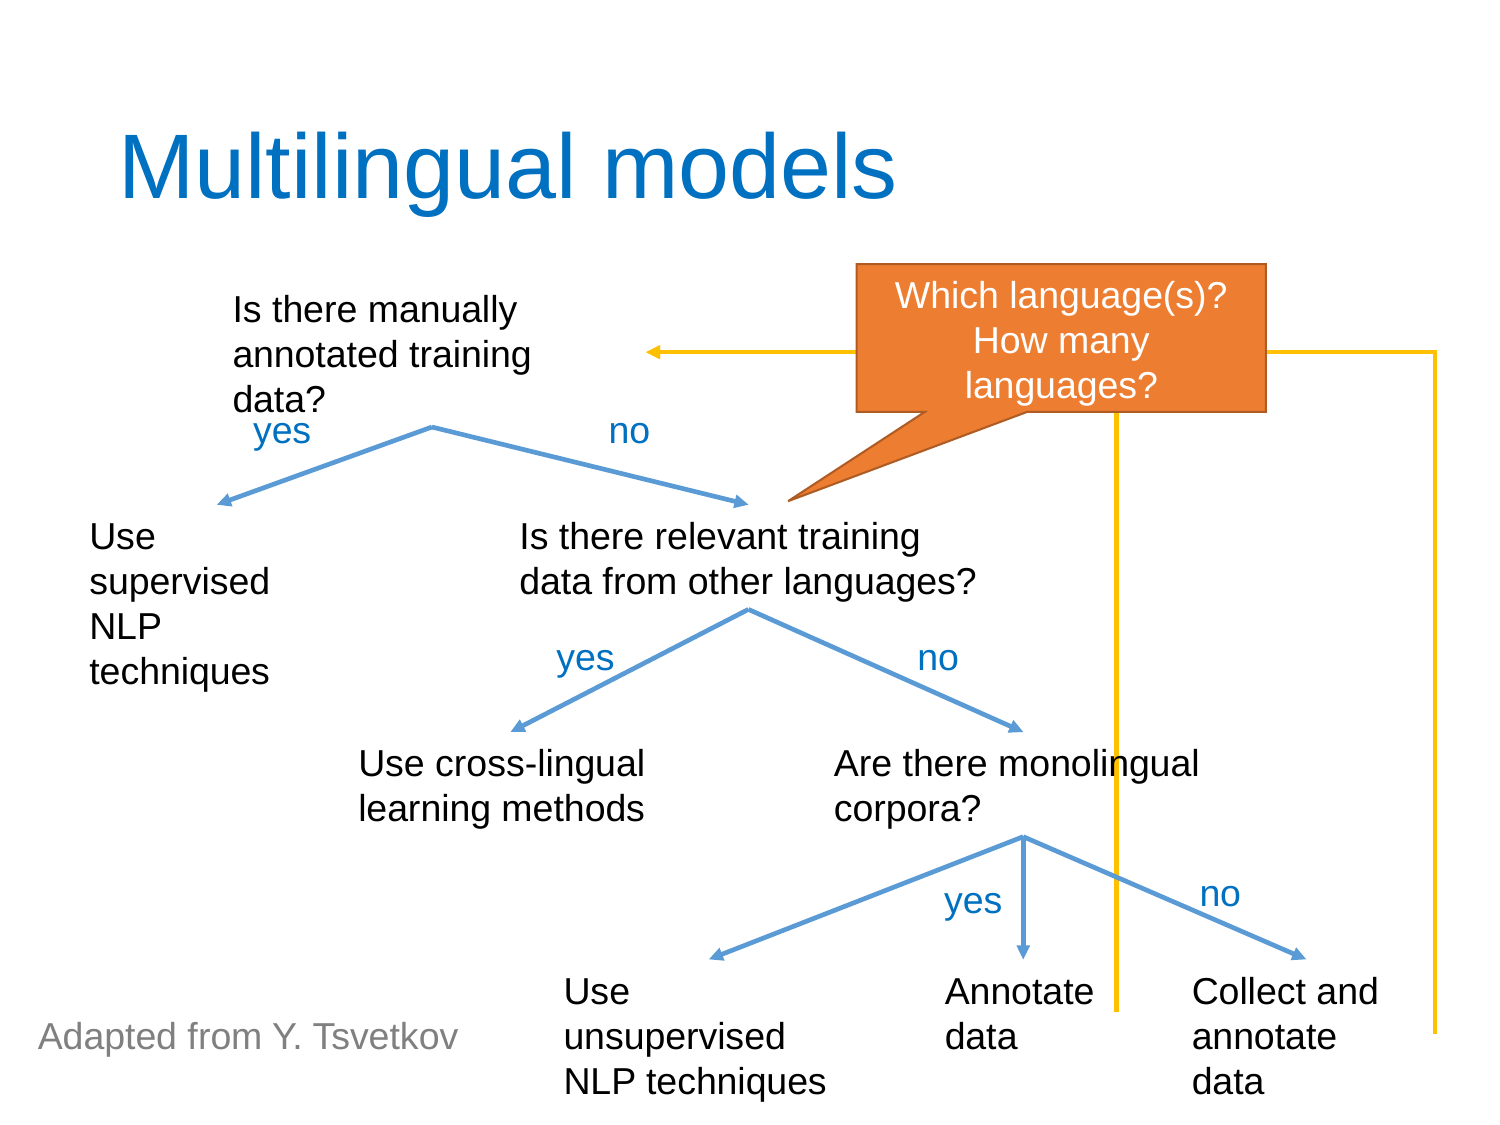

# Multilingual models
Which language(s)?
How many languages?
Is there manually annotated training data?
yes
no
Use supervised NLP techniques
Is there relevant training data from other languages?
yes
no
Use cross-lingual learning methods
Are there monolingual corpora?
no
yes
Use unsupervised NLP techniques
Annotate data
Collect and annotate data
Adapted from Y. Tsvetkov